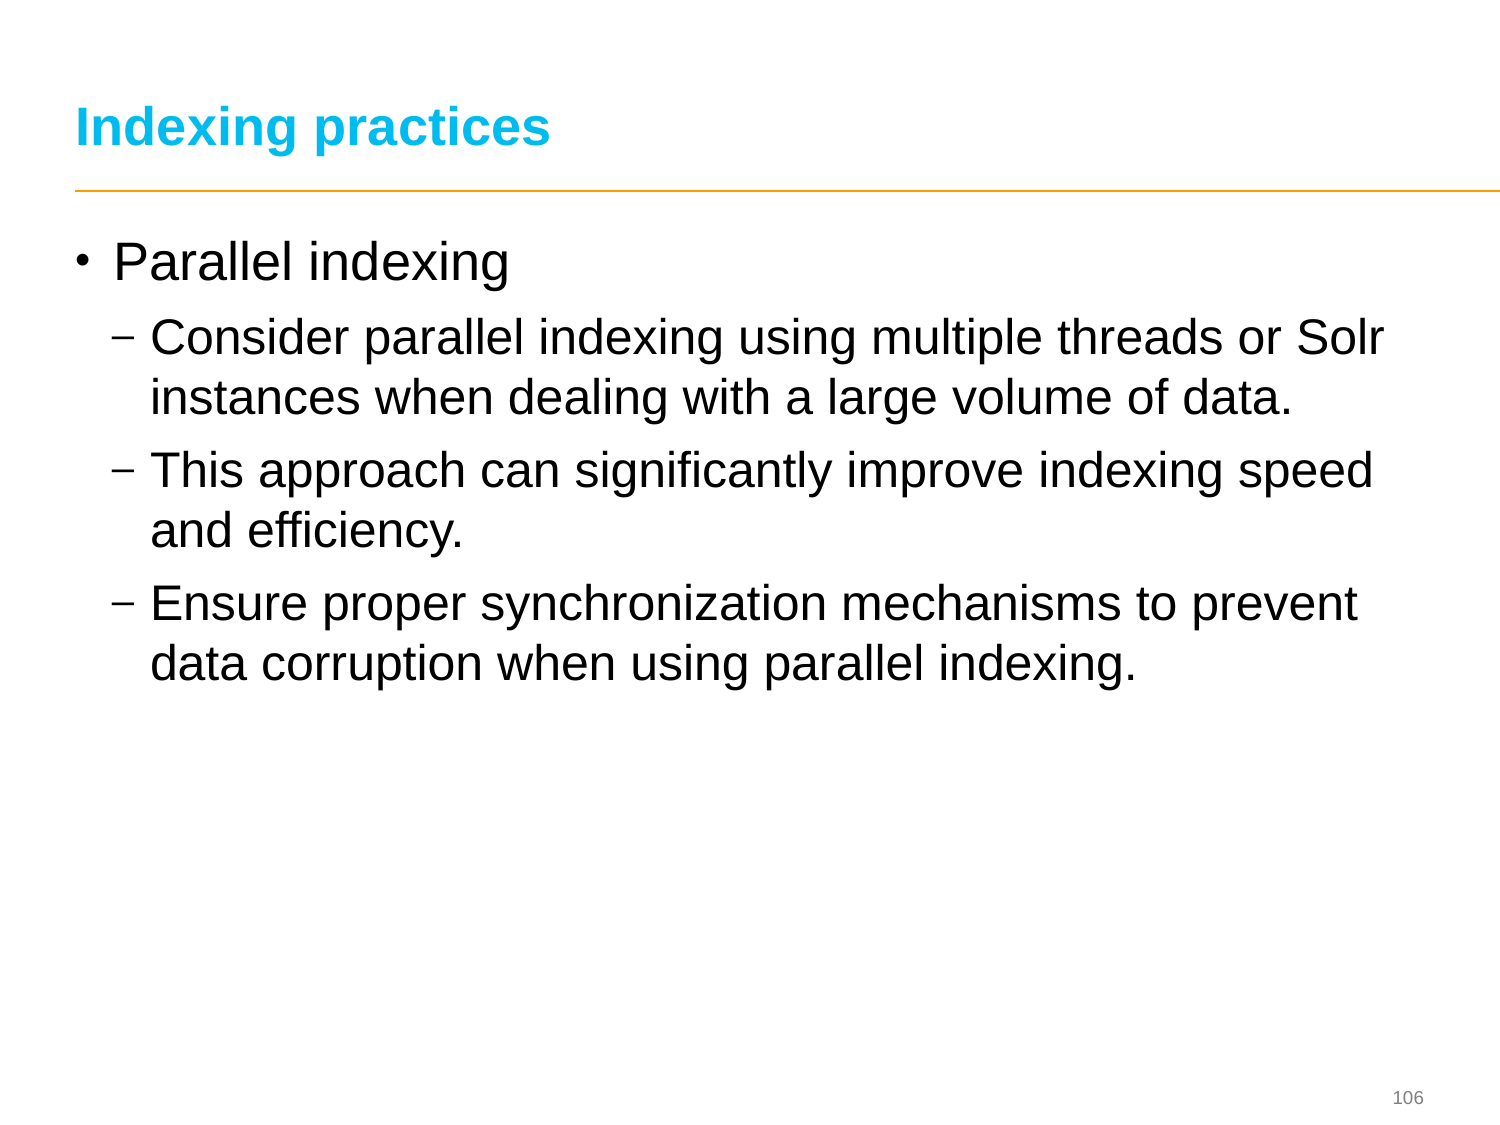

# Indexing practices
Parallel indexing
Consider parallel indexing using multiple threads or Solr instances when dealing with a large volume of data.
This approach can significantly improve indexing speed and efficiency.
Ensure proper synchronization mechanisms to prevent data corruption when using parallel indexing.